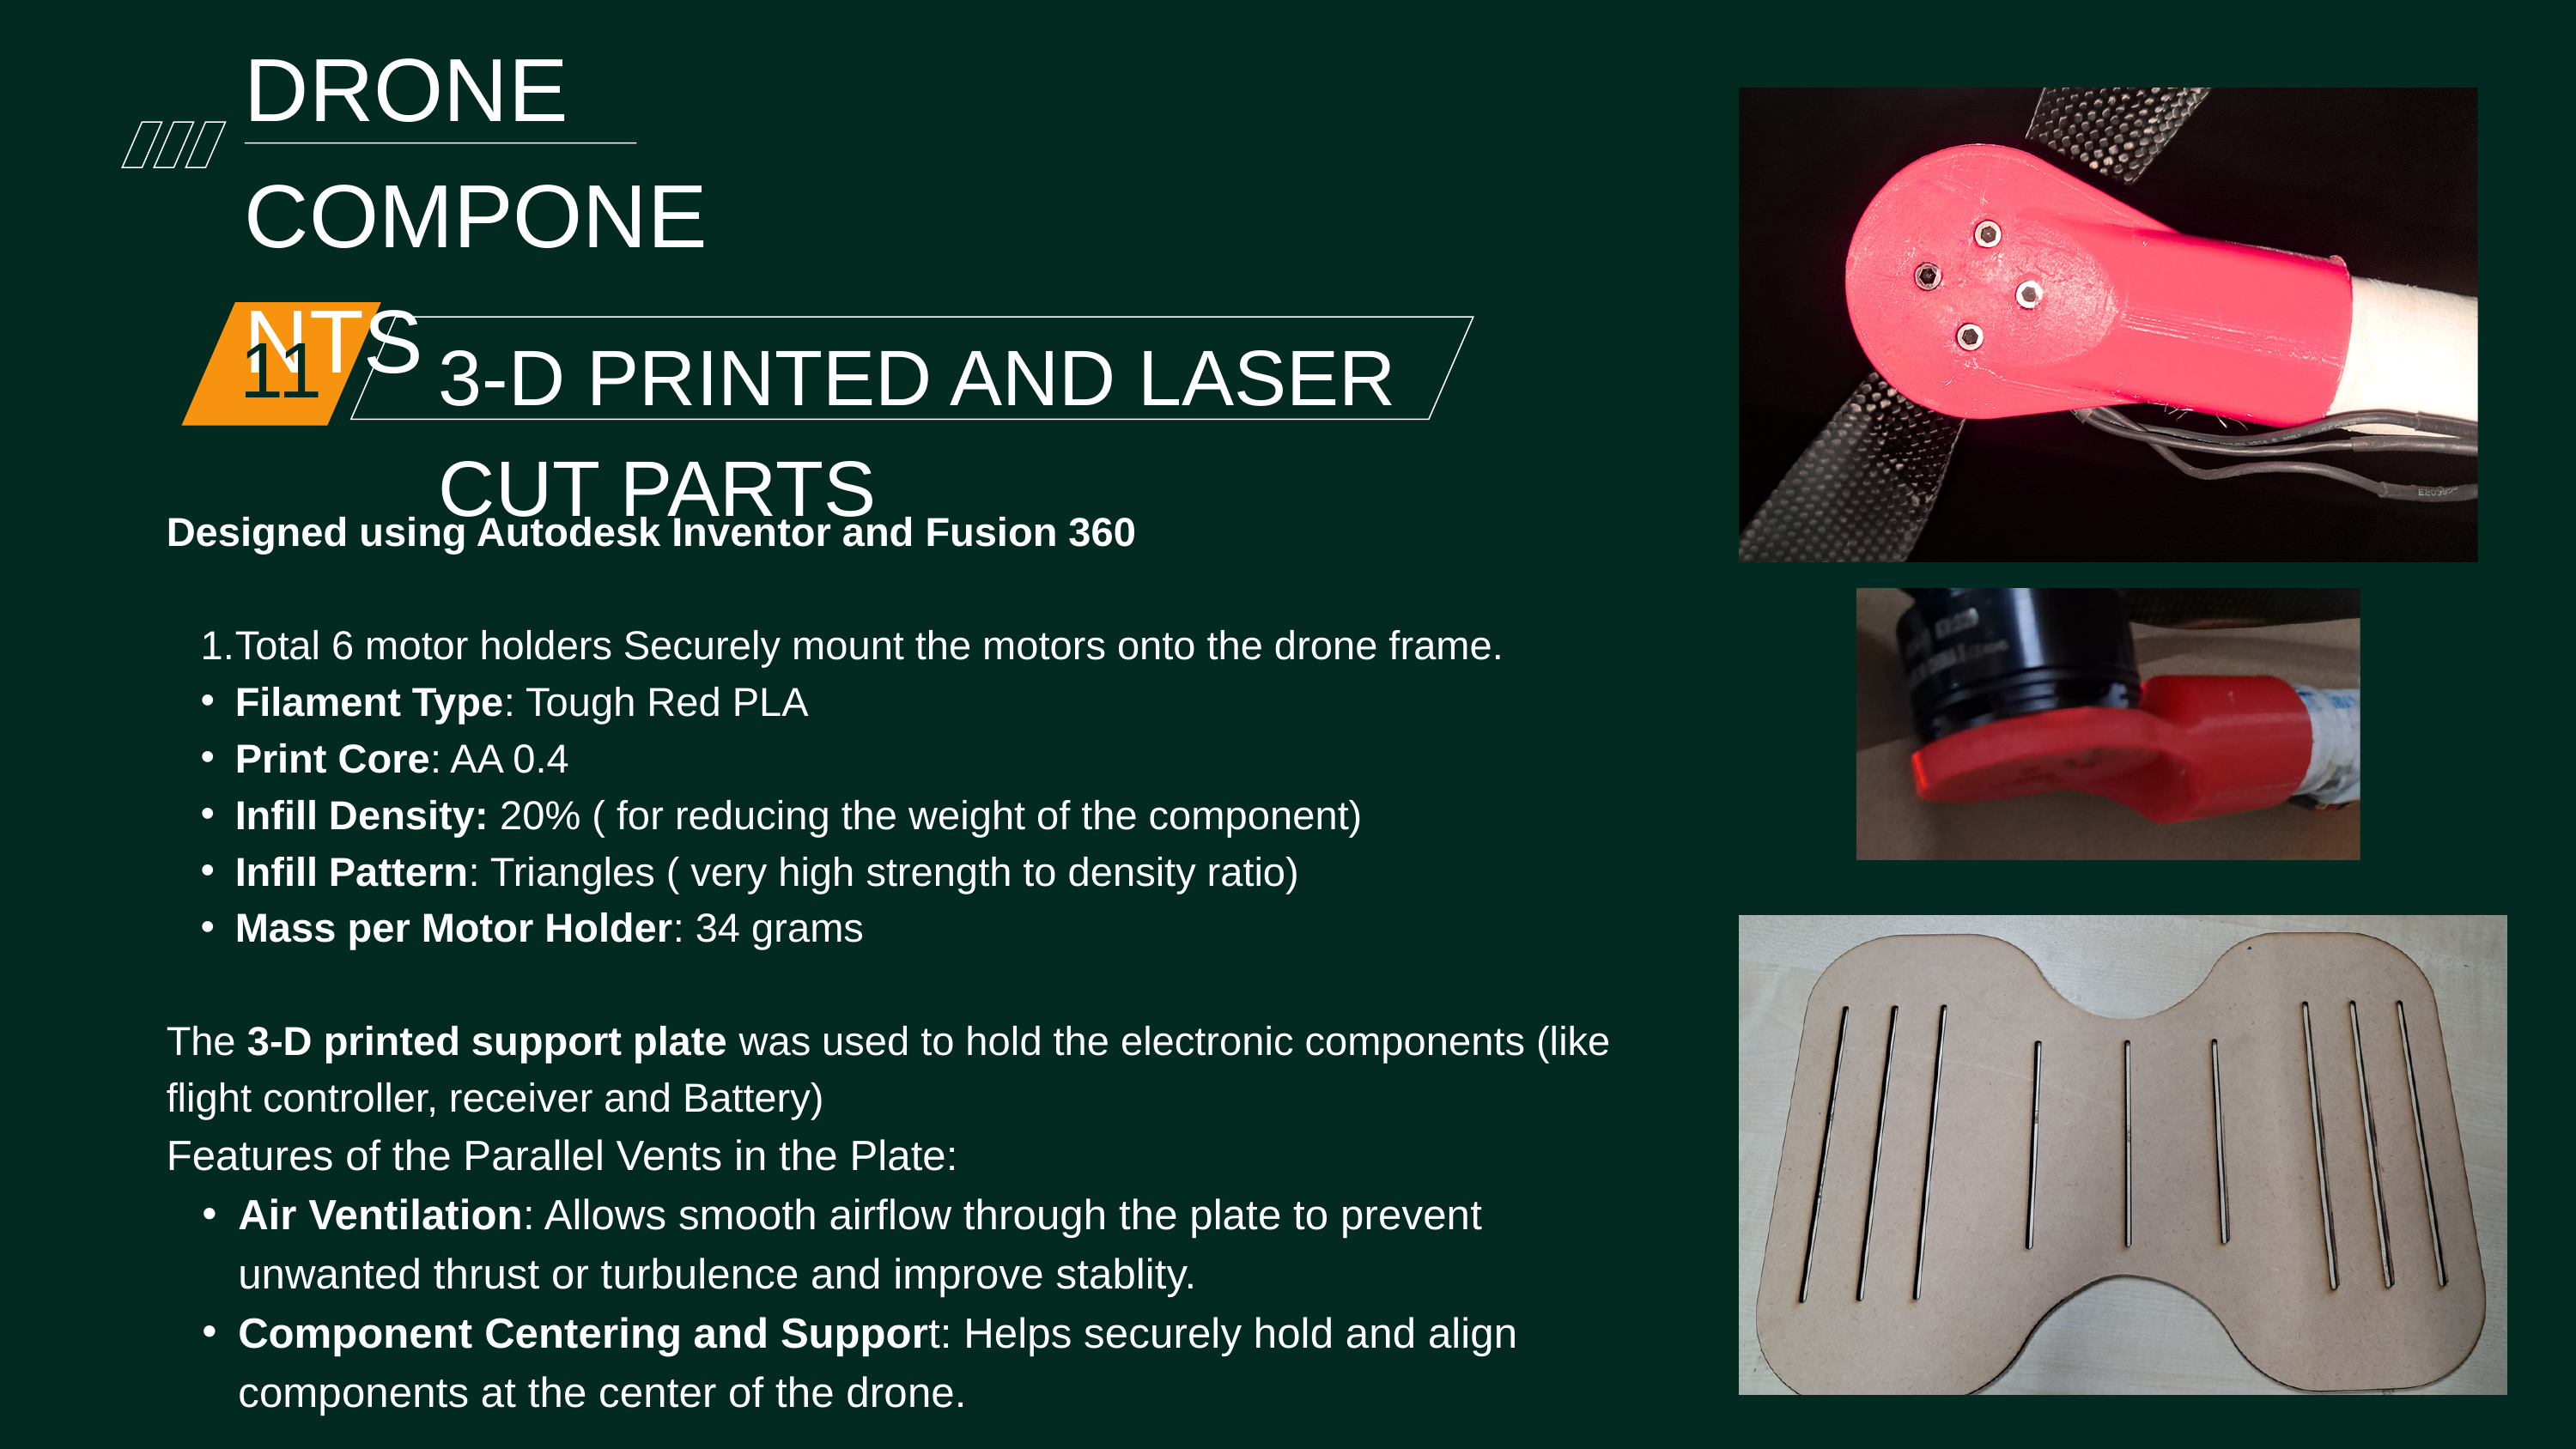

DRONE COMPONENTS

11
3-D PRINTED AND LASER CUT PARTS

Designed using Autodesk Inventor and Fusion 360

Total 6 motor holders Securely mount the motors onto the drone frame.
Filament Type: Tough Red PLA
Print Core: AA 0.4
Infill Density: 20% ( for reducing the weight of the component)
Infill Pattern: Triangles ( very high strength to density ratio)
Mass per Motor Holder: 34 grams

The 3-D printed support plate was used to hold the electronic components (like flight controller, receiver and Battery)
Features of the Parallel Vents in the Plate:
Air Ventilation: Allows smooth airflow through the plate to prevent unwanted thrust or turbulence and improve stablity.
Component Centering and Support: Helps securely hold and align components at the center of the drone.